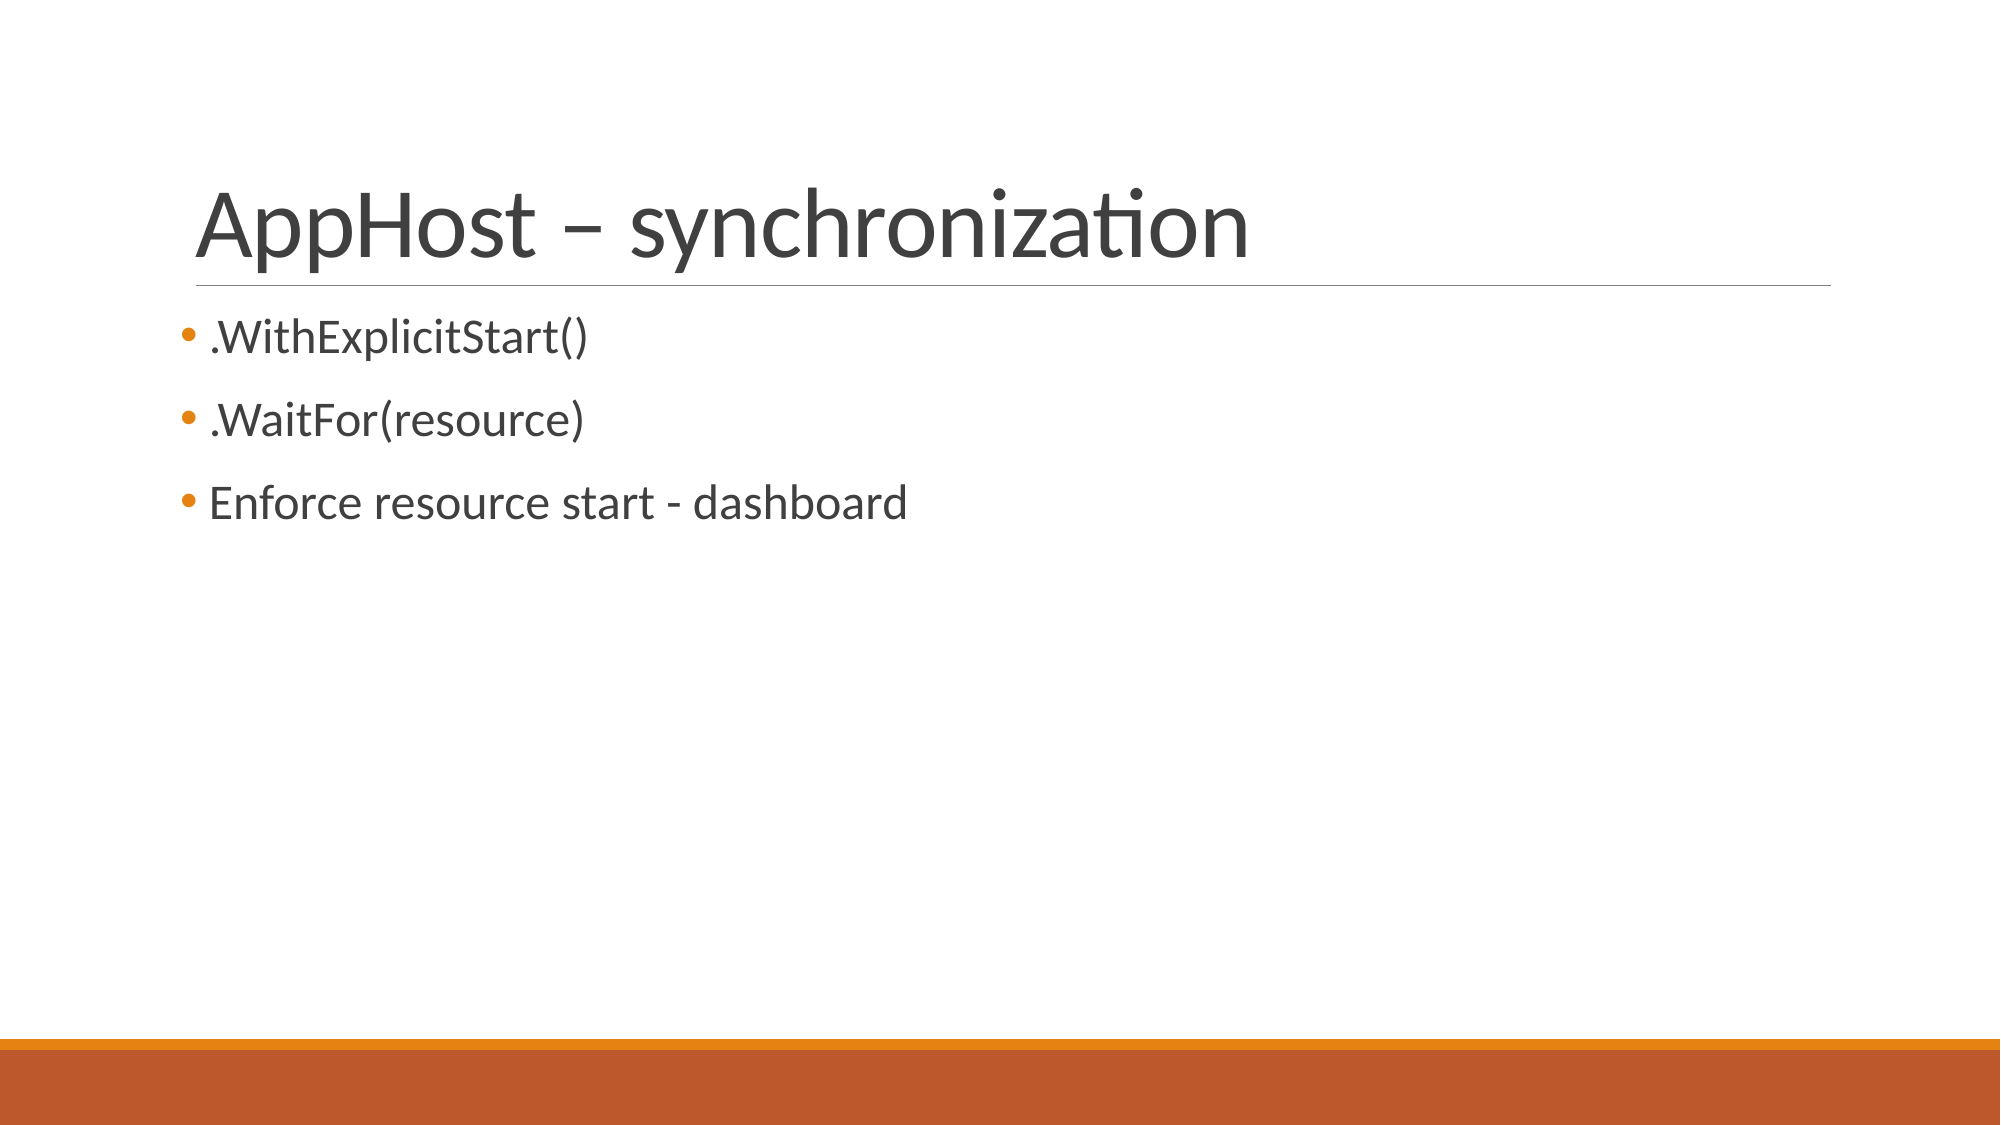

# AppHost – synchronization
 .WithExplicitStart()
 .WaitFor(resource)
 Enforce resource start - dashboard